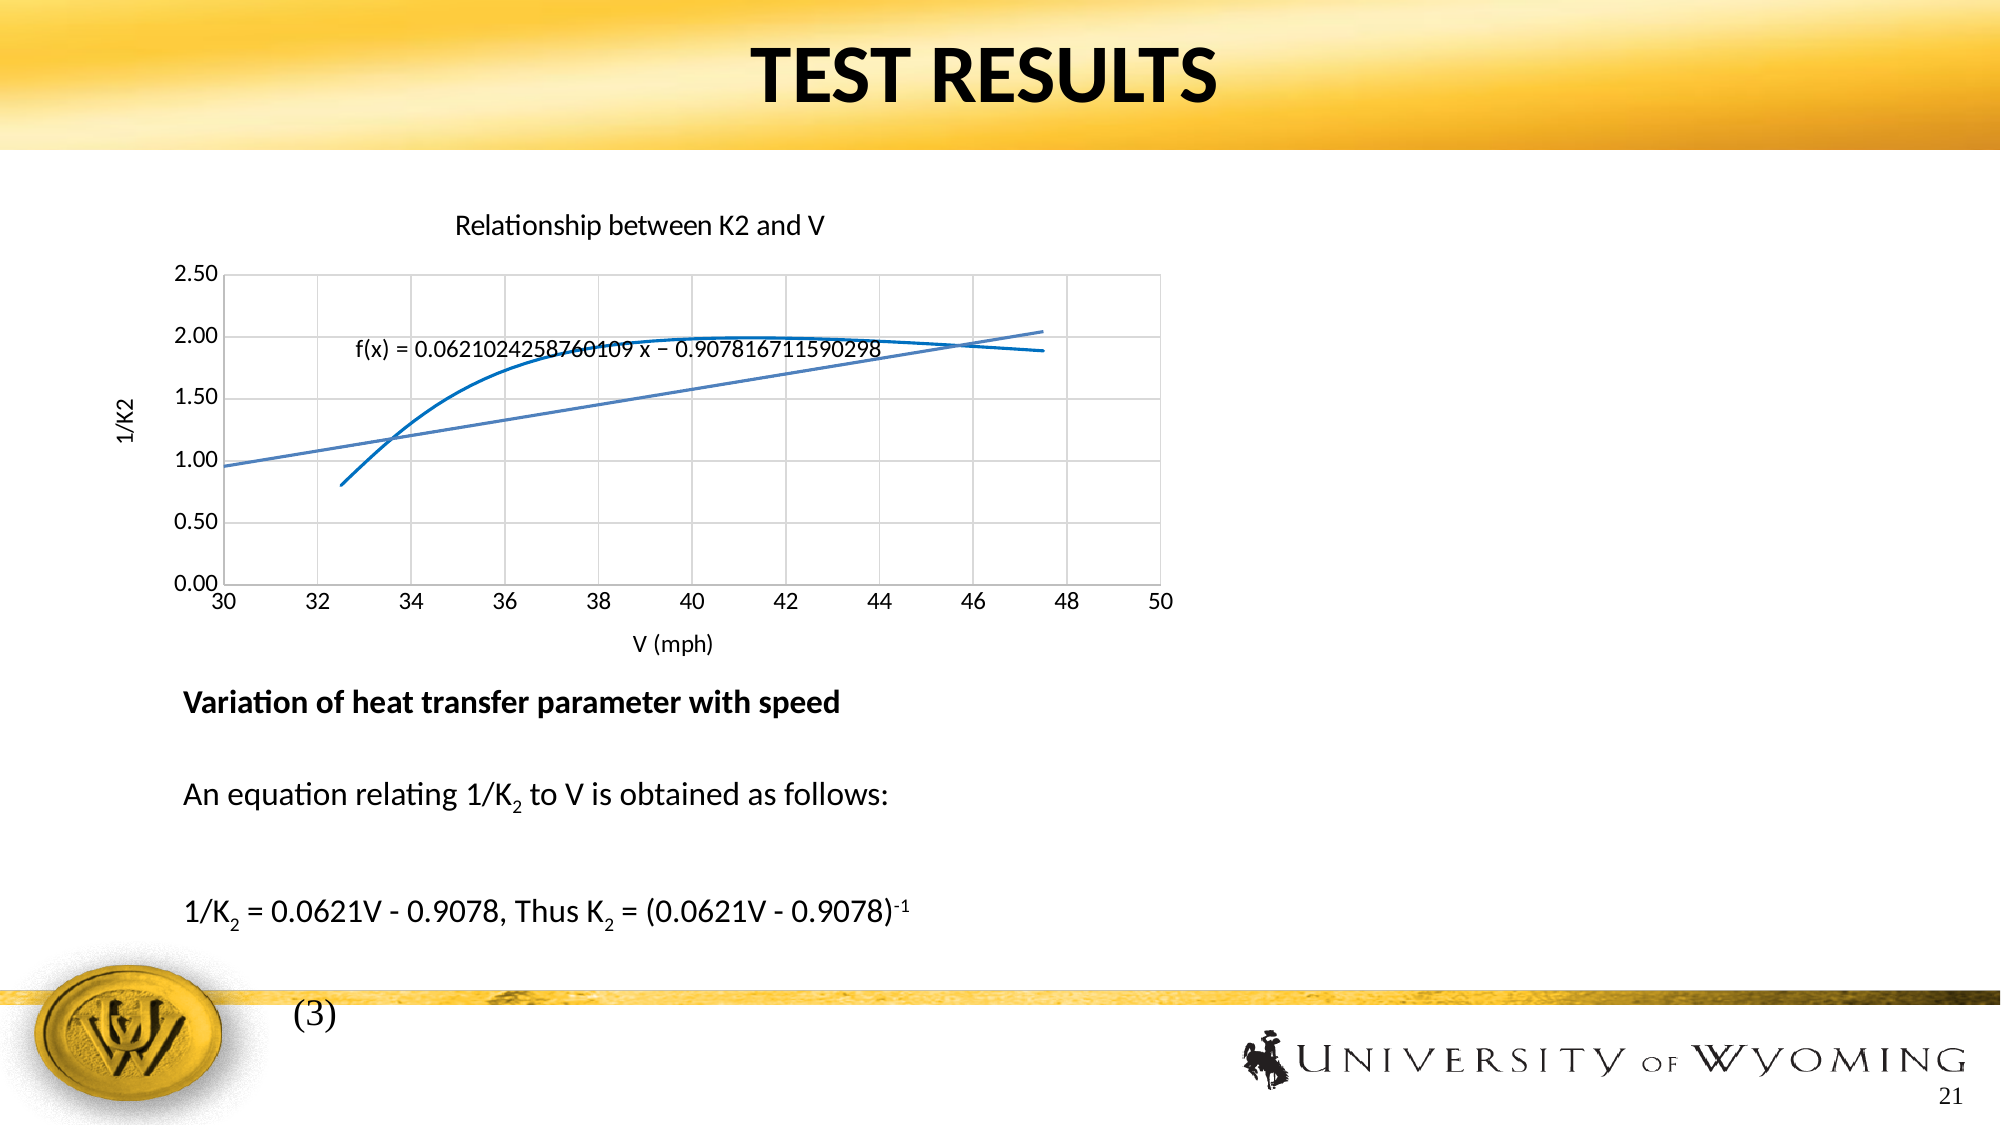

# TEST RESULTS

### Chart: Relationship between K2 and V

| Category | 1/K2 |
|---|---|
Variation of heat transfer parameter with speed
An equation relating 1/K2 to V is obtained as follows:
1/K2 = 0.0621V - 0.9078, Thus K2 = (0.0621V - 0.9078)-1					                                                                                (3)